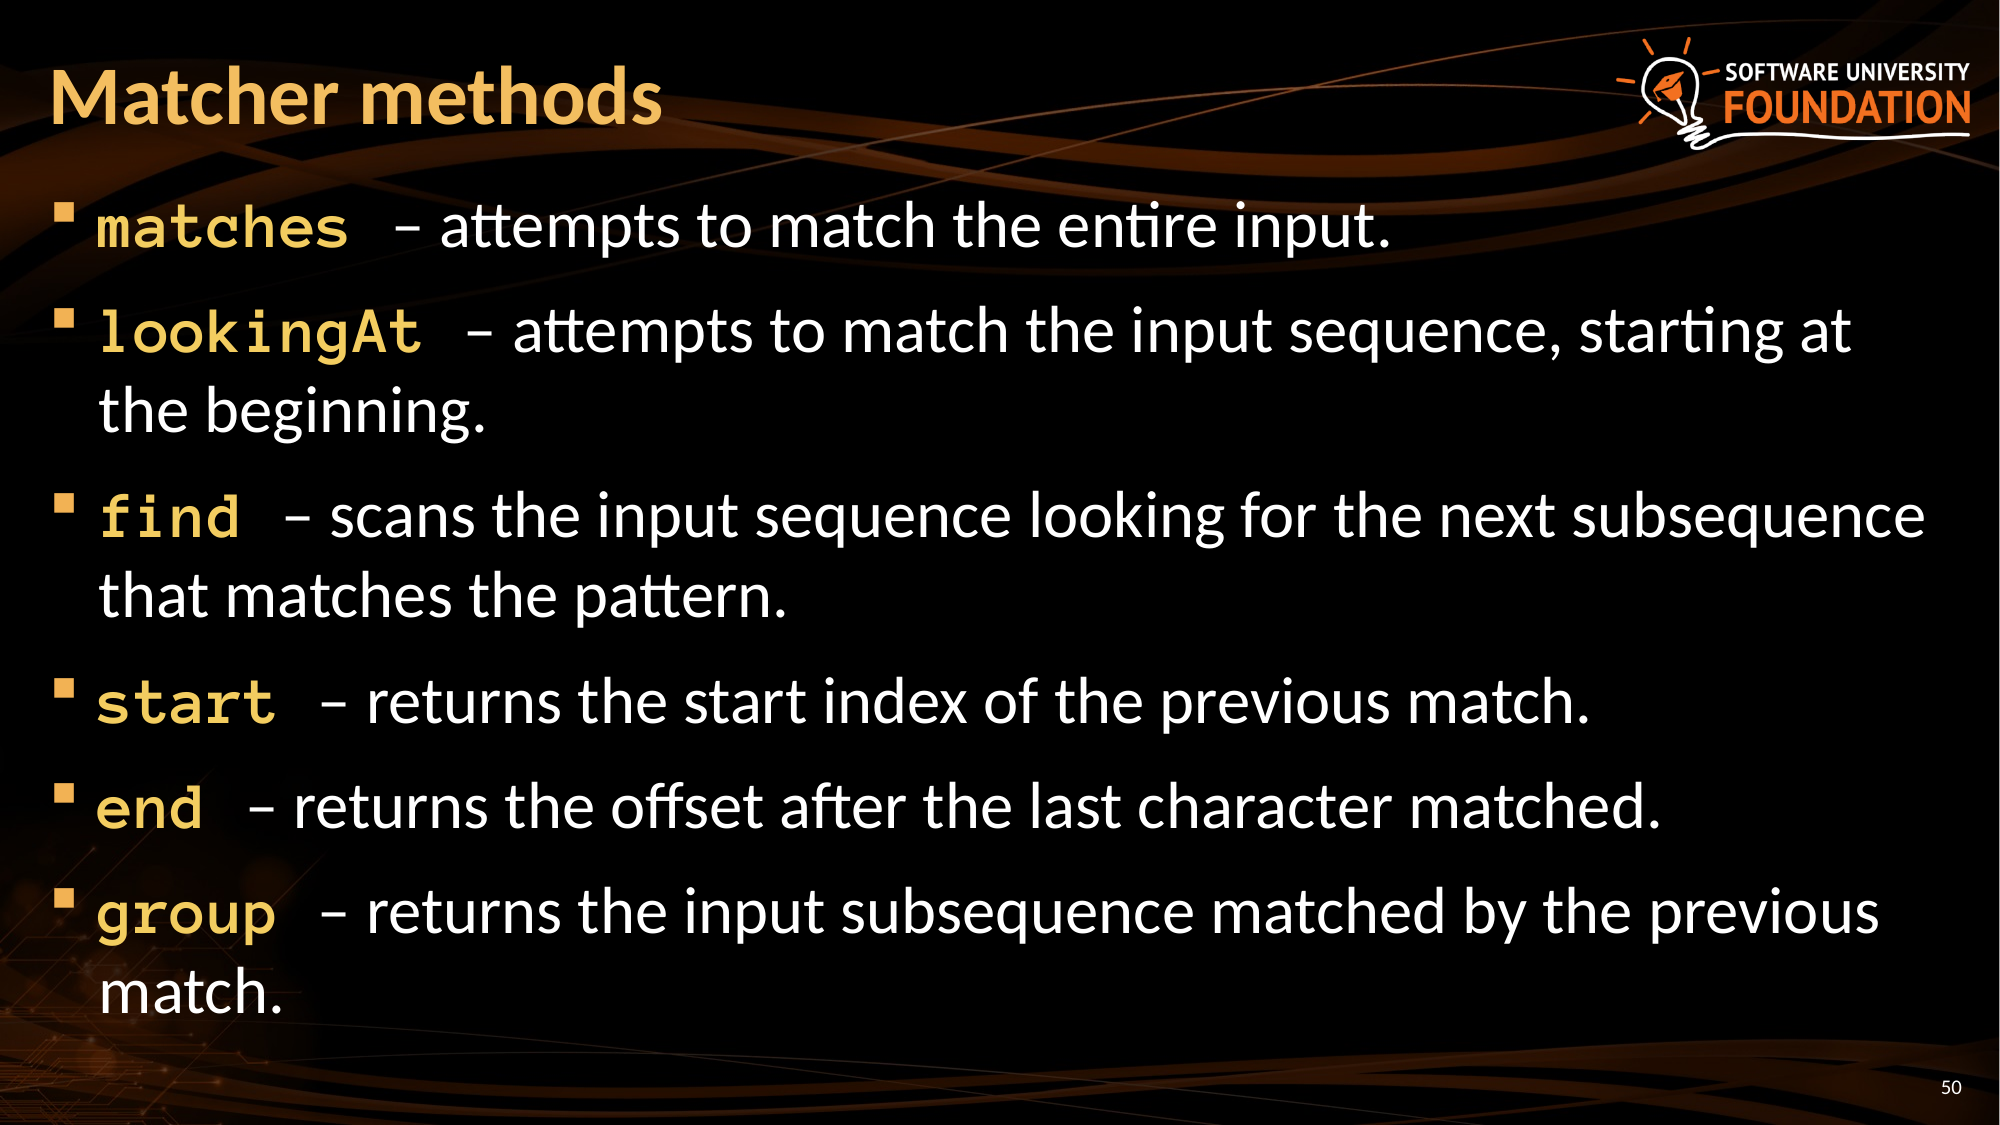

# Matcher methods
matches – attempts to match the entire input.
lookingAt – attempts to match the input sequence, starting at the beginning.
find – scans the input sequence looking for the next subsequence that matches the pattern.
start – returns the start index of the previous match.
end – returns the offset after the last character matched.
group – returns the input subsequence matched by the previous match.

50